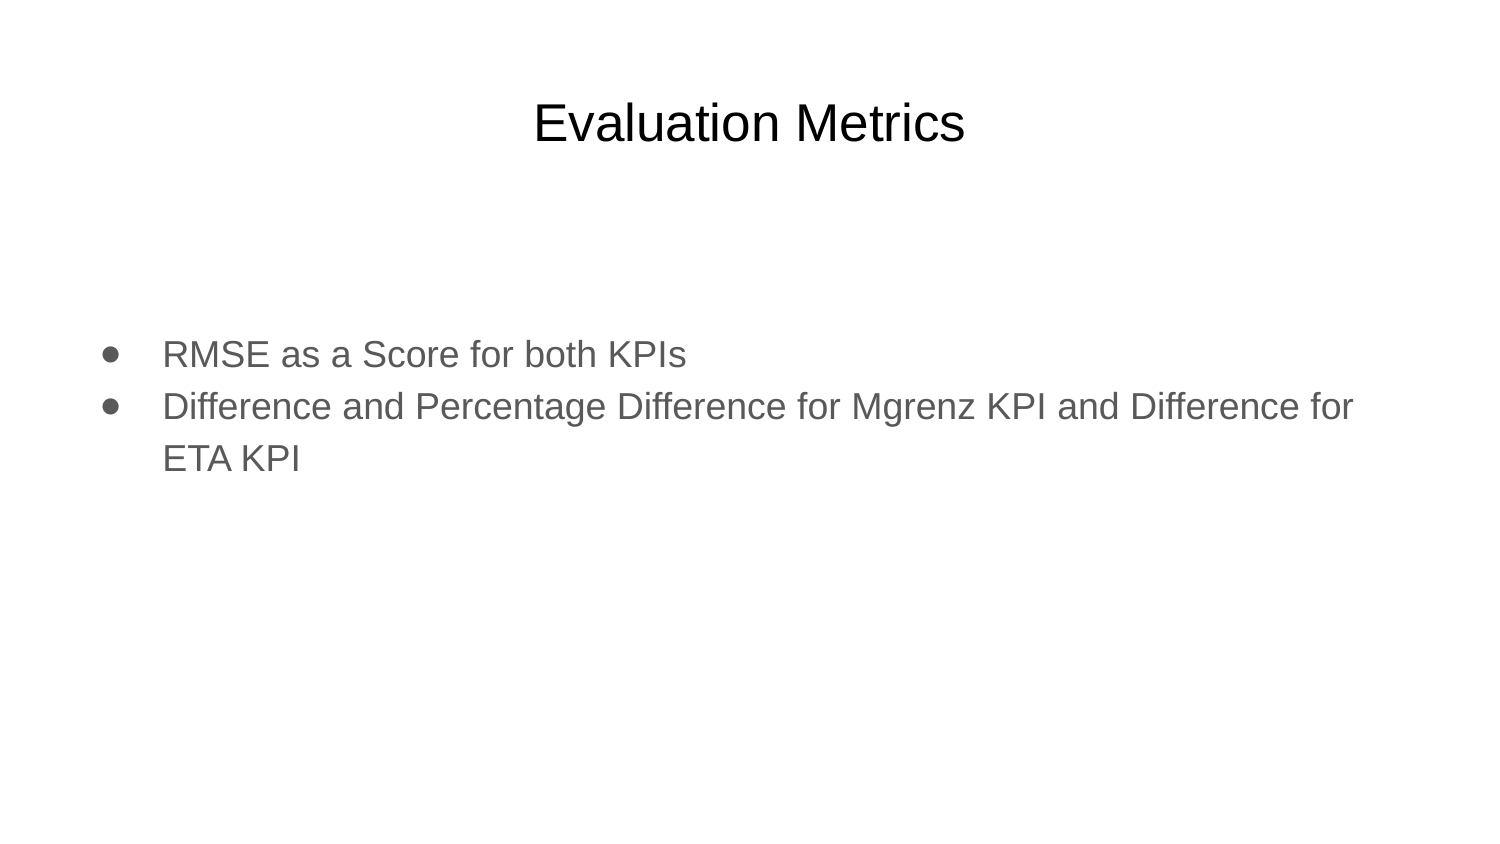

# Evaluation Metrics

RMSE as a Score for both KPIs
Difference and Percentage Difference for Mgrenz KPI and Difference for ETA KPI